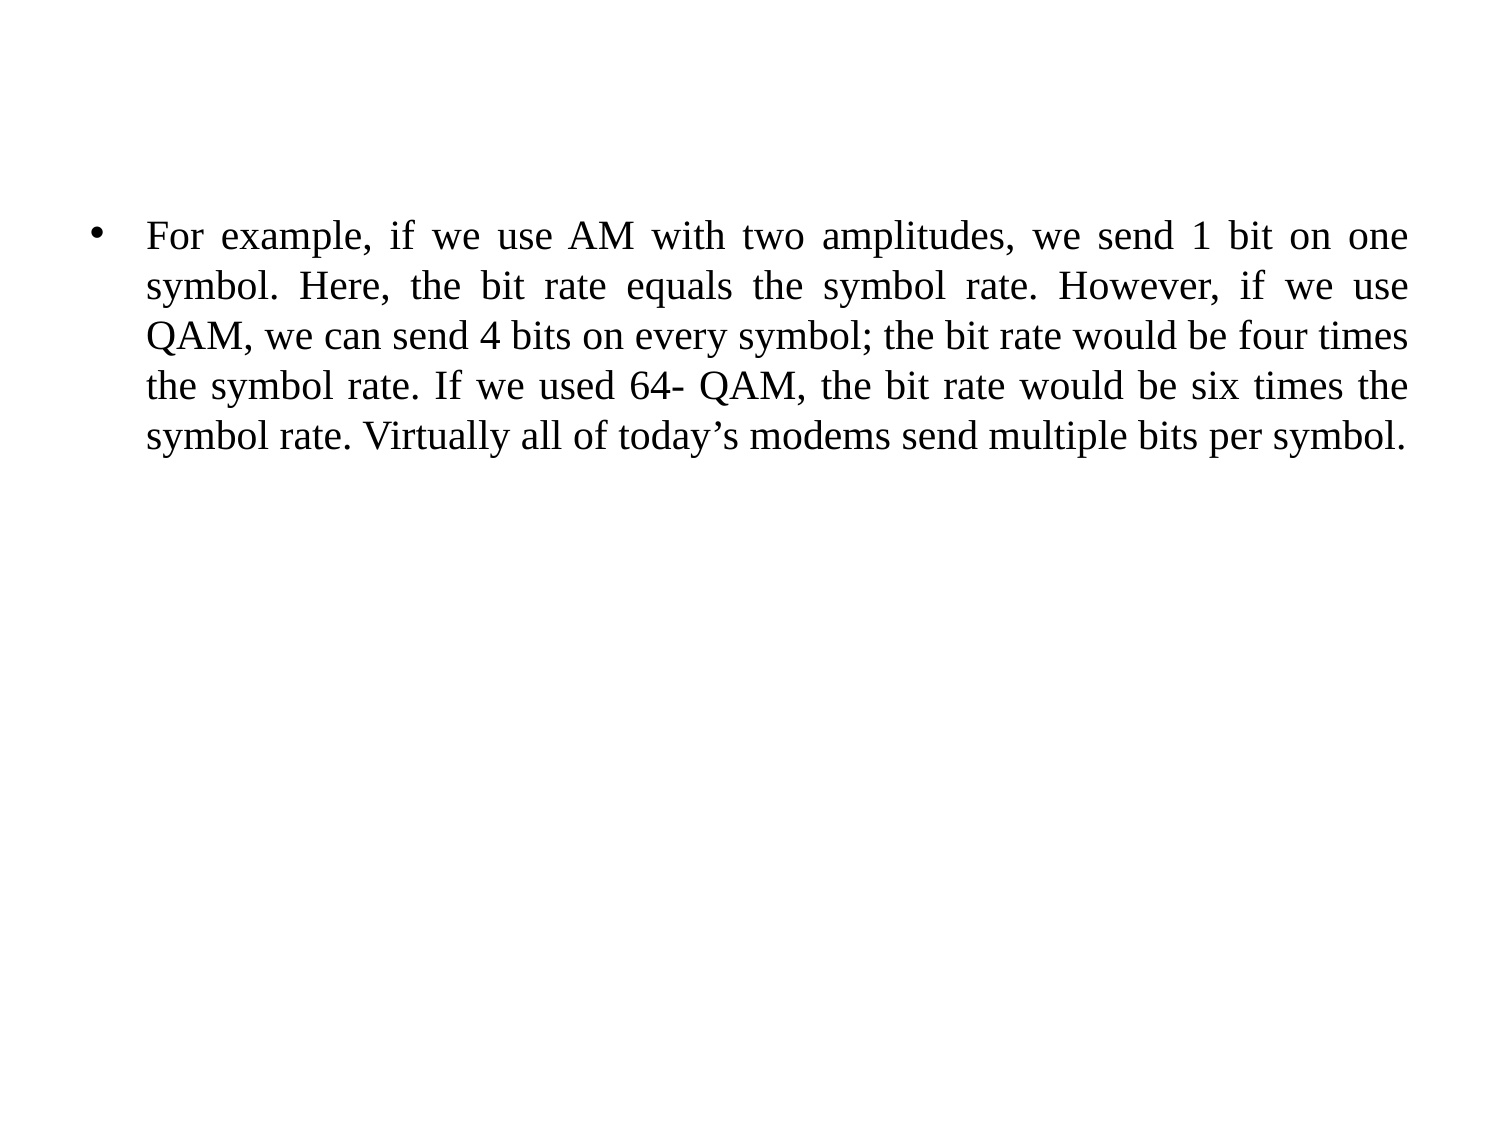

#
For example, if we use AM with two amplitudes, we send 1 bit on one symbol. Here, the bit rate equals the symbol rate. However, if we use QAM, we can send 4 bits on every symbol; the bit rate would be four times the symbol rate. If we used 64- QAM, the bit rate would be six times the symbol rate. Virtually all of today’s modems send multiple bits per symbol.